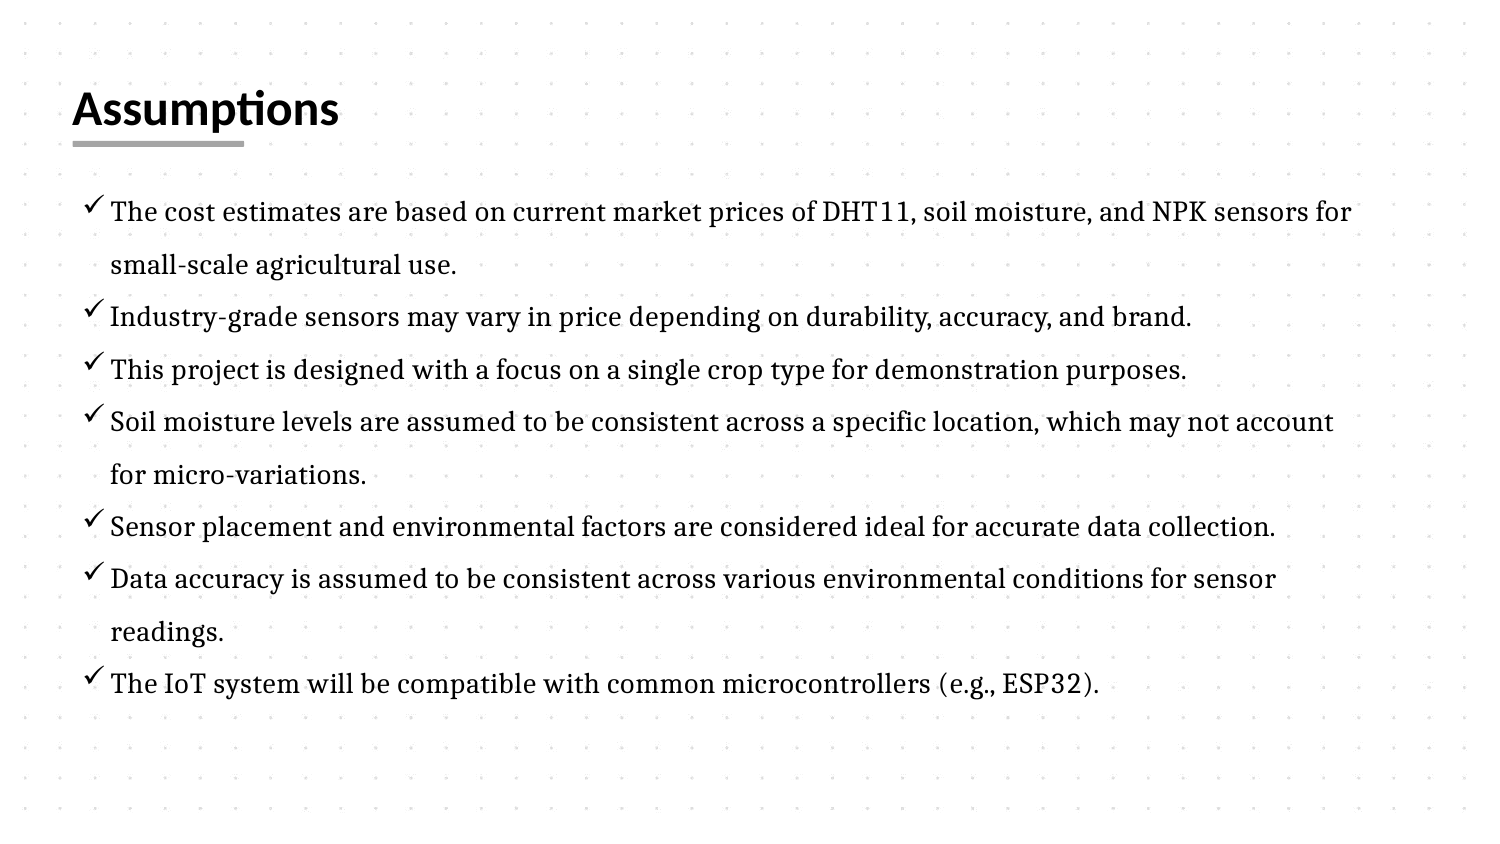

# Assumptions
The cost estimates are based on current market prices of DHT11, soil moisture, and NPK sensors for small-scale agricultural use.
Industry-grade sensors may vary in price depending on durability, accuracy, and brand.
This project is designed with a focus on a single crop type for demonstration purposes.
Soil moisture levels are assumed to be consistent across a specific location, which may not account for micro-variations.
Sensor placement and environmental factors are considered ideal for accurate data collection.
Data accuracy is assumed to be consistent across various environmental conditions for sensor readings.
The IoT system will be compatible with common microcontrollers (e.g., ESP32).